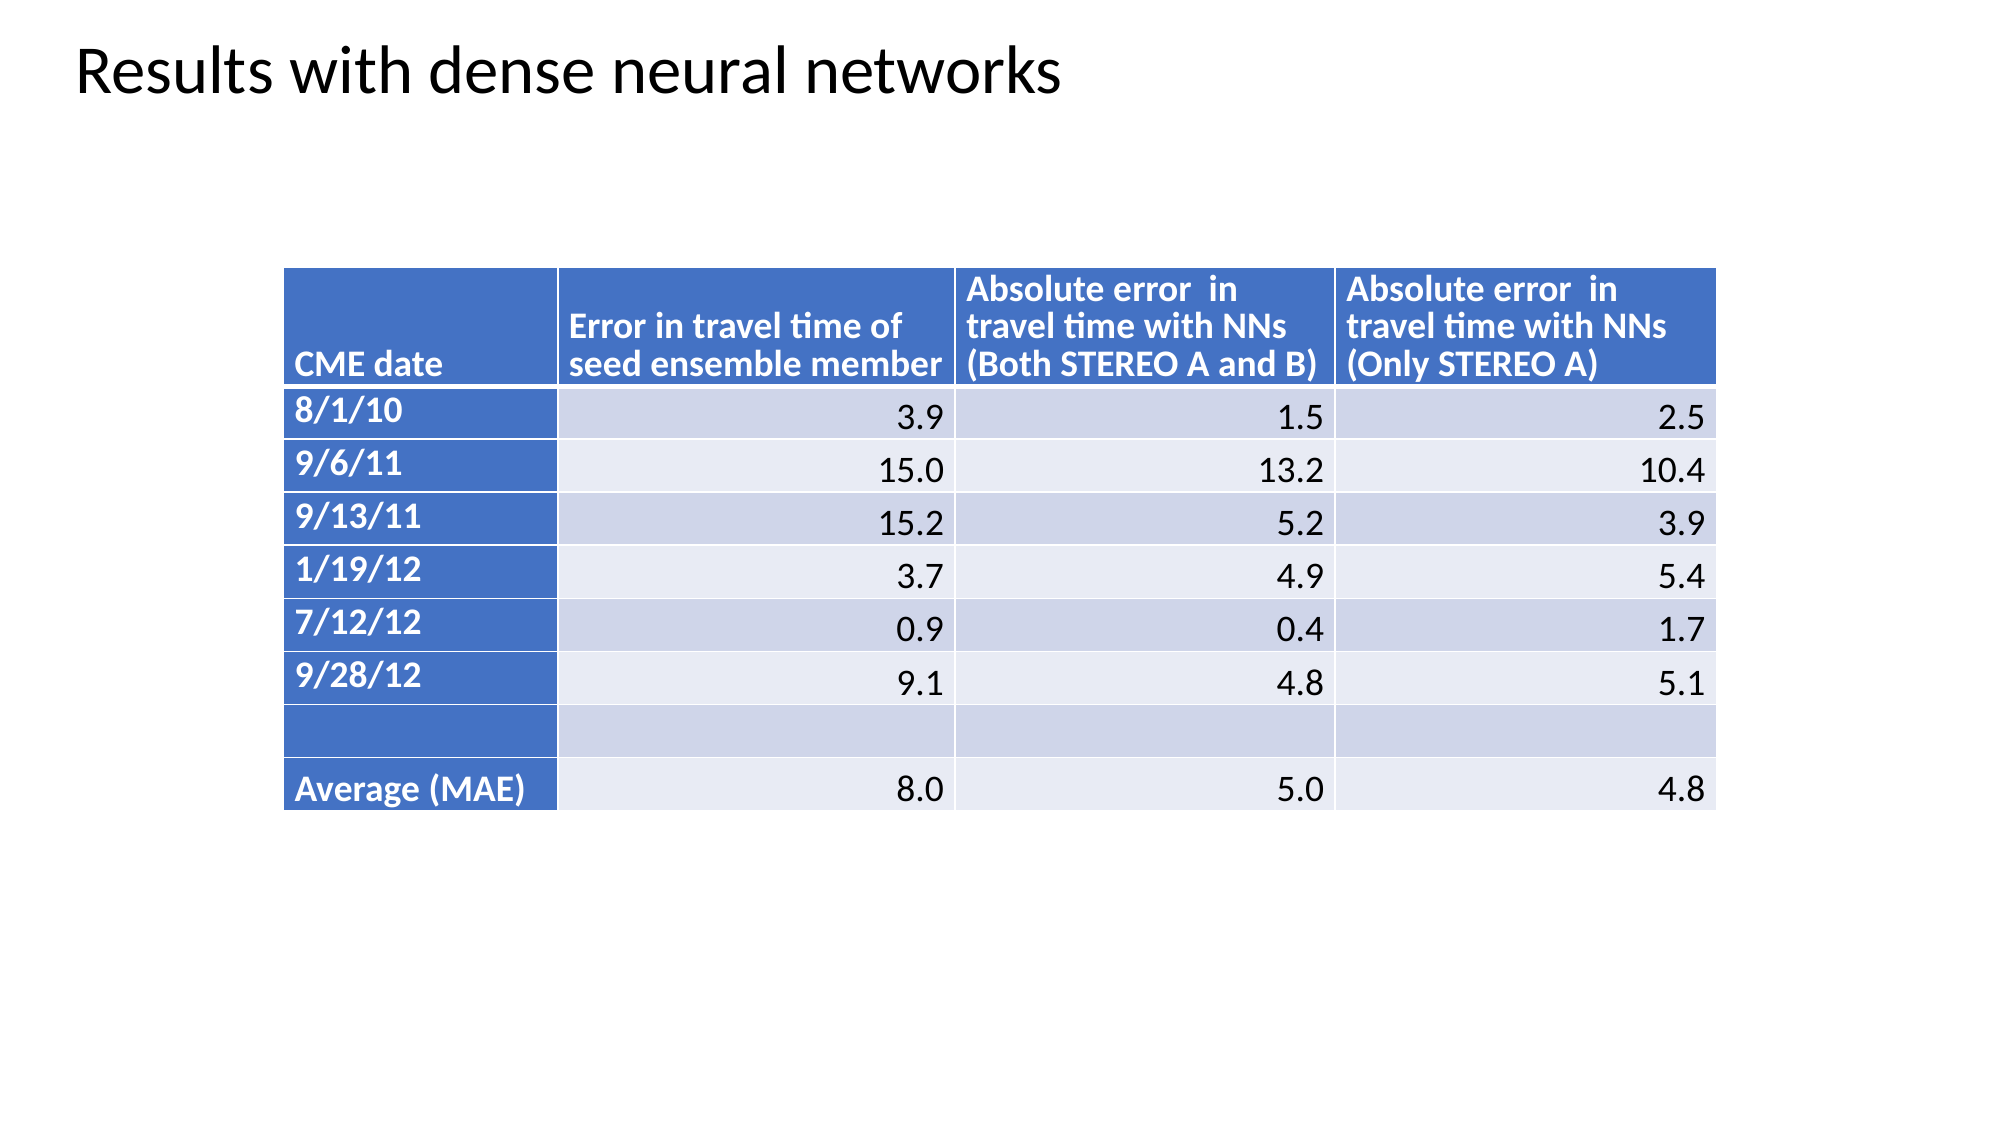

Results with dense neural networks
| CME date | Error in travel time of seed ensemble member | Absolute error in travel time with NNs (Both STEREO A and B) | Absolute error in travel time with NNs (Only STEREO A) |
| --- | --- | --- | --- |
| 8/1/10 | 3.9 | 1.5 | 2.5 |
| 9/6/11 | 15.0 | 13.2 | 10.4 |
| 9/13/11 | 15.2 | 5.2 | 3.9 |
| 1/19/12 | 3.7 | 4.9 | 5.4 |
| 7/12/12 | 0.9 | 0.4 | 1.7 |
| 9/28/12 | 9.1 | 4.8 | 5.1 |
|  |  |  |  |
| Average (MAE) | 8.0 | 5.0 | 4.8 |